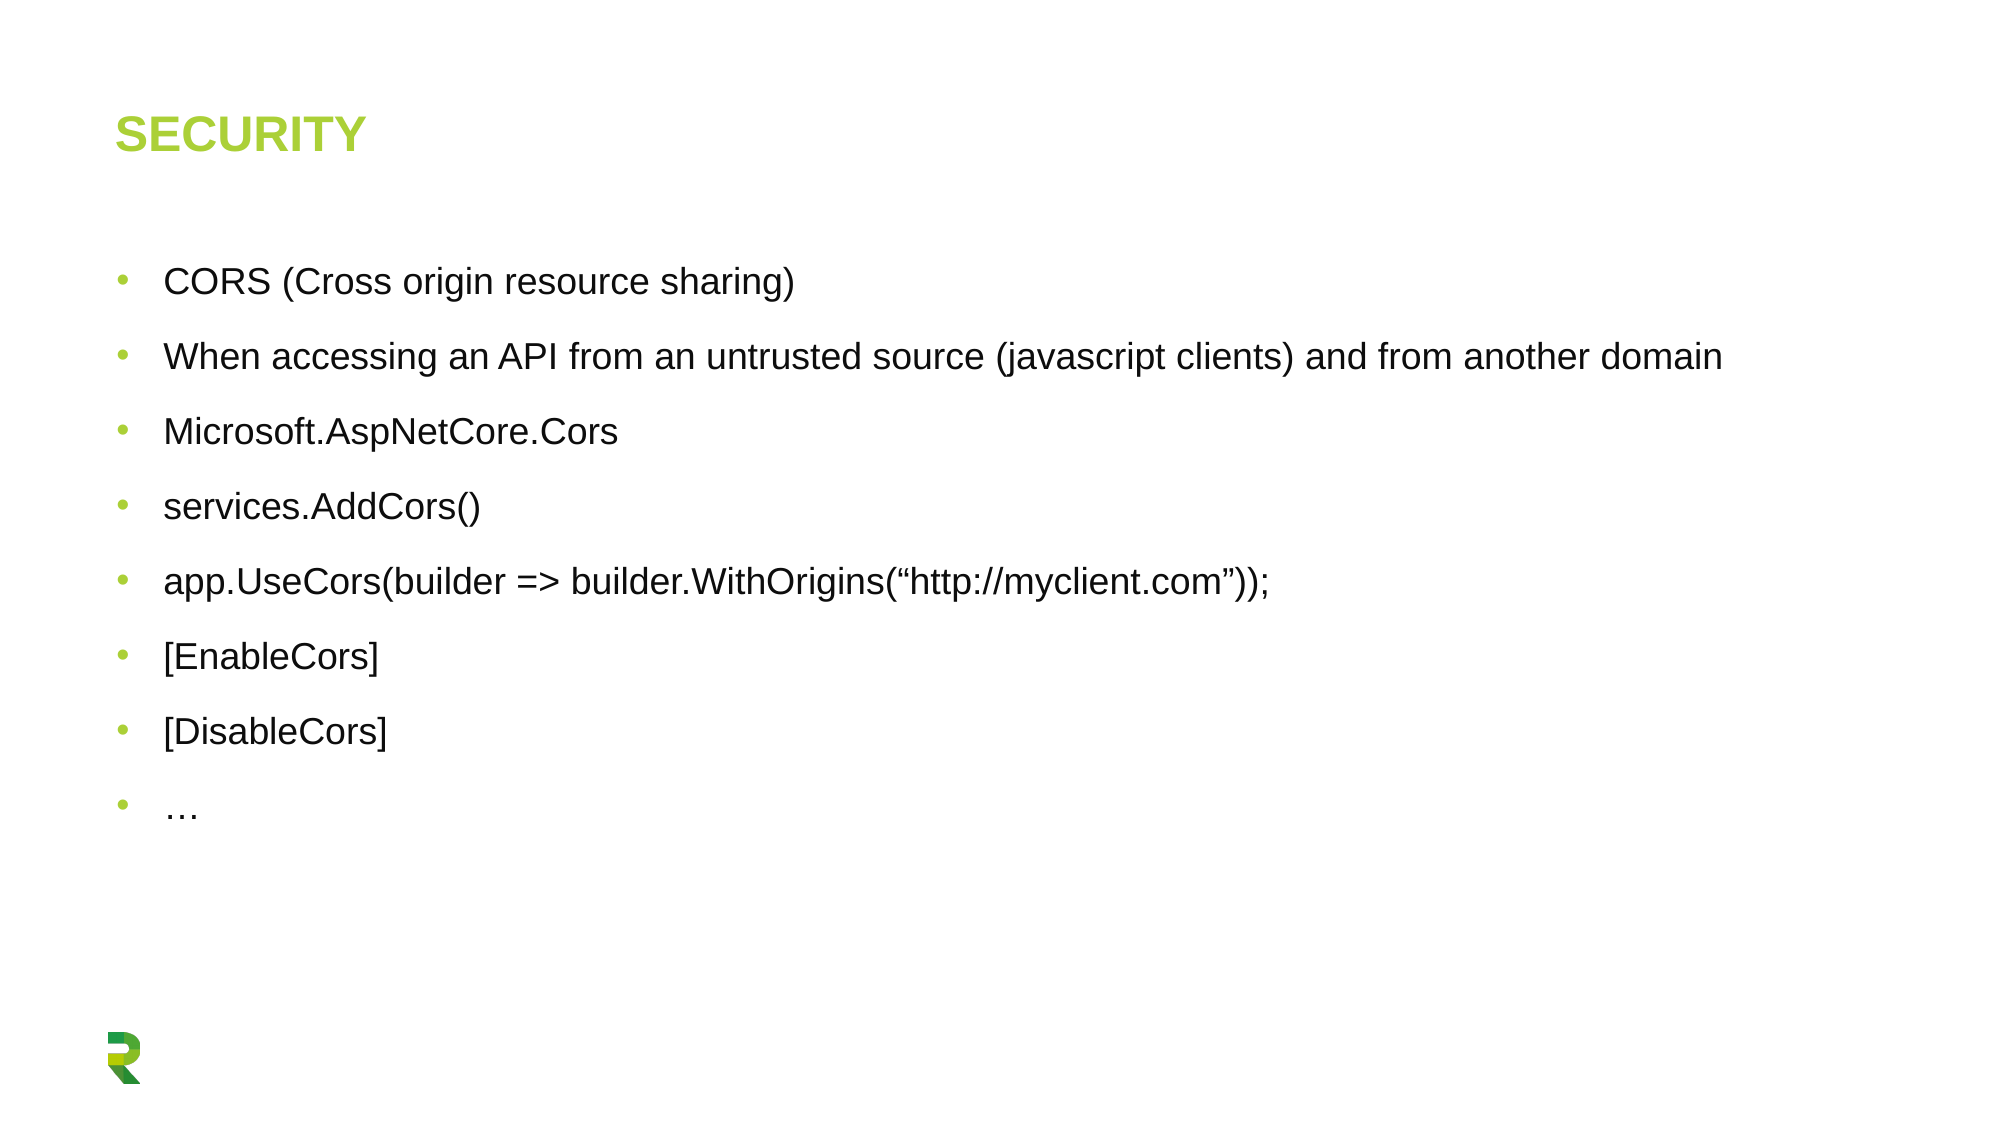

# Security
CORS (Cross origin resource sharing)
When accessing an API from an untrusted source (javascript clients) and from another domain
Microsoft.AspNetCore.Cors
services.AddCors()
app.UseCors(builder => builder.WithOrigins(“http://myclient.com”));
[EnableCors]
[DisableCors]
…